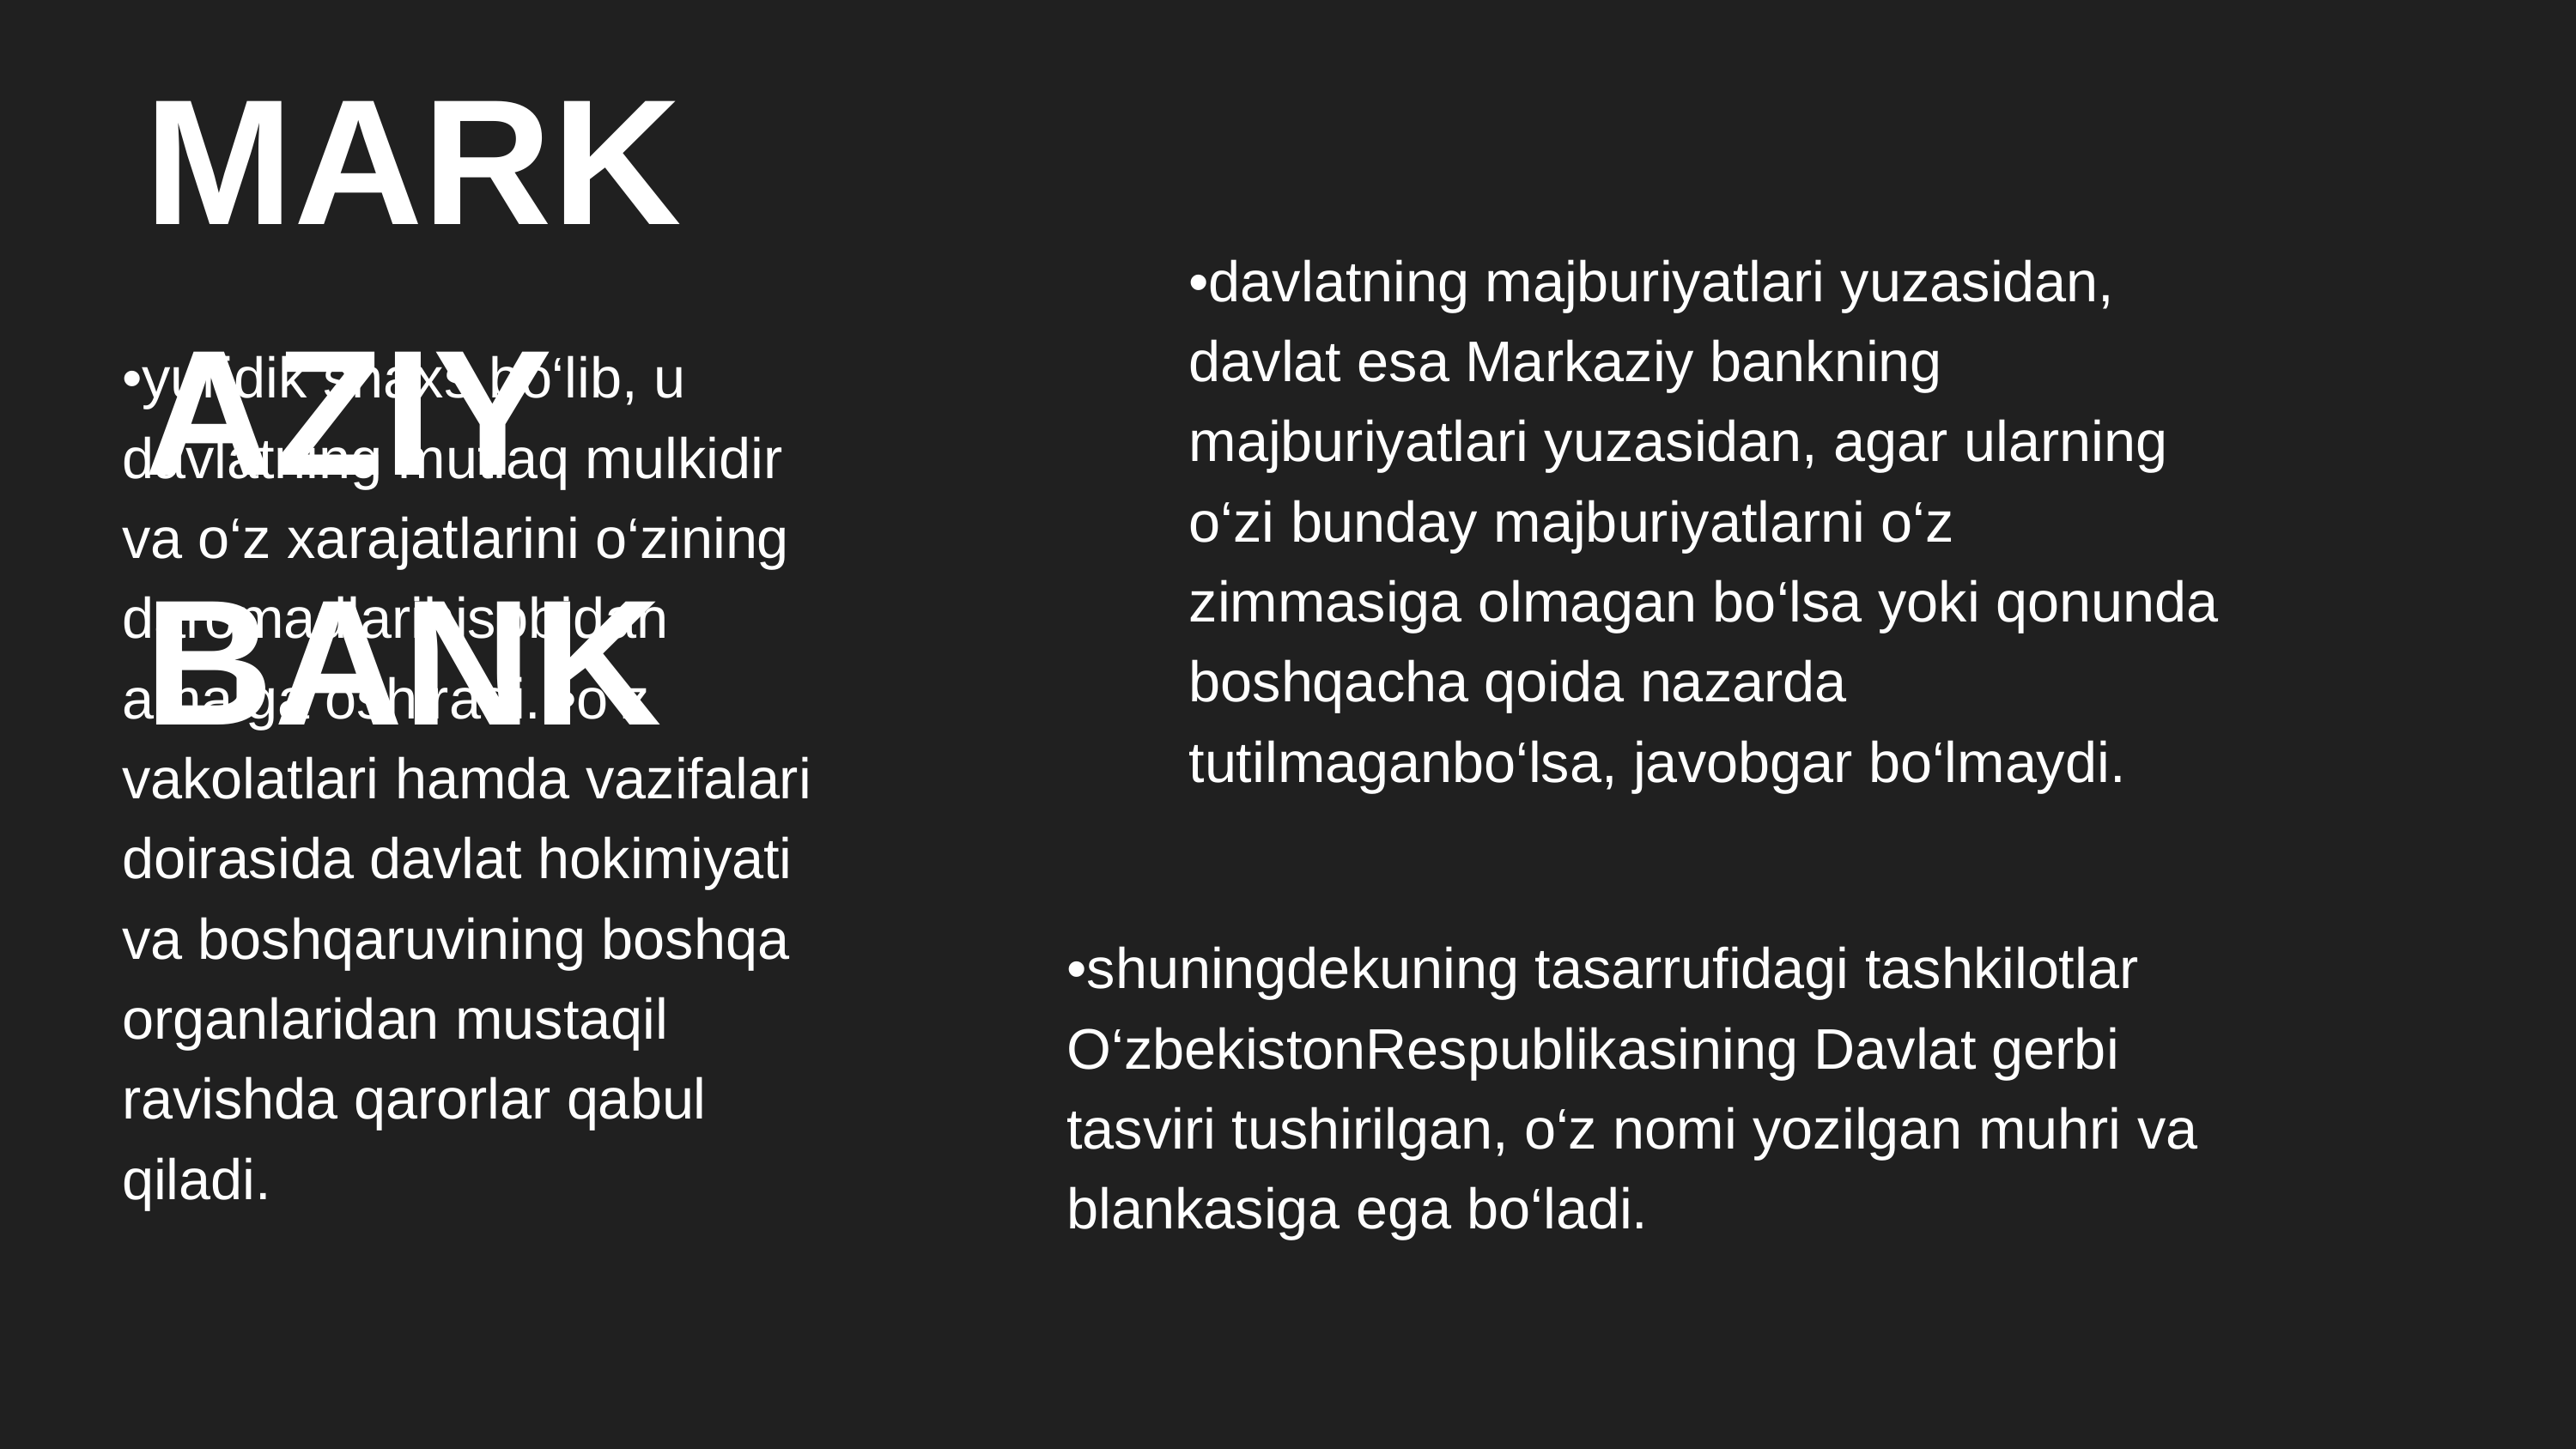

MARKAZIY BANK
•davlatning majburiyatlari yuzasidan, davlat esa Markaziy bankning majburiyatlari yuzasidan, agar ularning o‘zi bunday majburiyatlarni o‘z zimmasiga olmagan bo‘lsa yoki qonunda boshqacha qoida nazarda tutilmaganbo‘lsa, javobgar bo‘lmaydi.

•yuridik shaxs bo‘lib, u davlatning mutlaq mulkidir va o‘z xarajatlarini o‘zining daromadlarihisobidan amalga oshiradi. •o‘z vakolatlari hamda vazifalari doirasida davlat hokimiyati va boshqaruvining boshqa organlaridan mustaqil ravishda qarorlar qabul qiladi.

•shuningdekuning tasarrufidagi tashkilotlar O‘zbekistonRespublikasining Davlat gerbi tasviri tushirilgan, o‘z nomi yozilgan muhri va blankasiga ega bo‘ladi.